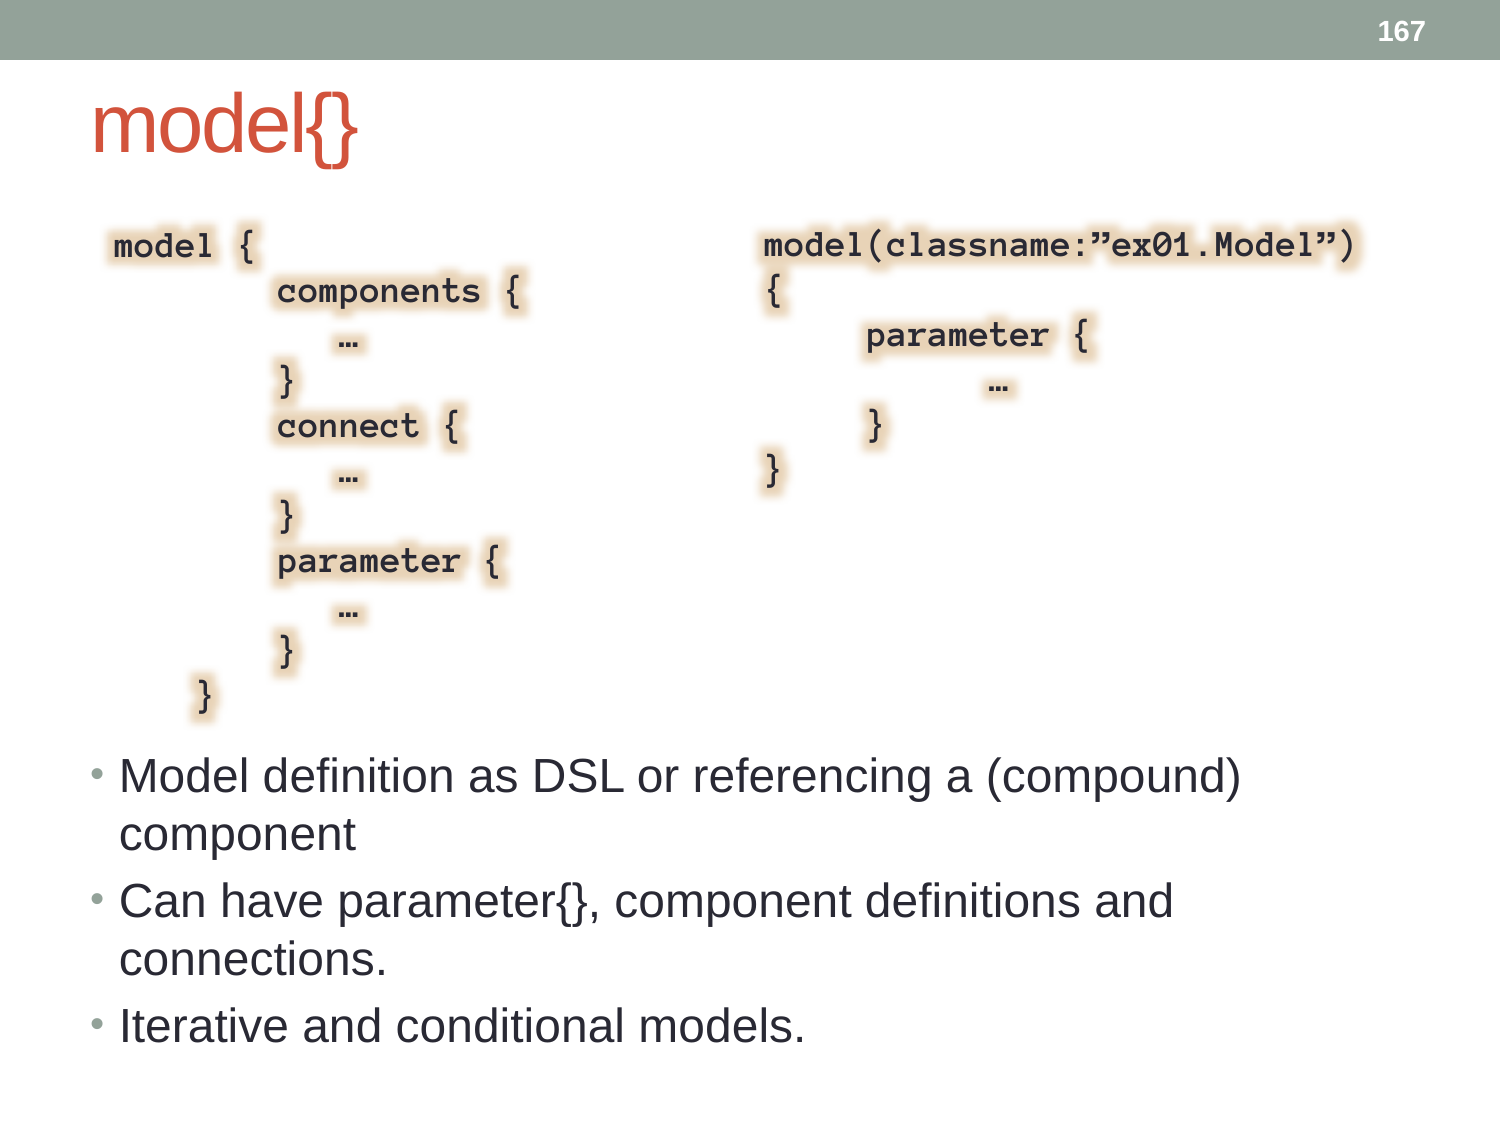

167
# model{}
model(classname:”ex01.Model”) {
     parameter {
           …
     }
}
model {
        components {
           …
        }
        connect {
           …
        }
        parameter {
           …
        }
    }
Model definition as DSL or referencing a (compound) component
Can have parameter{}, component definitions and connections.
Iterative and conditional models.